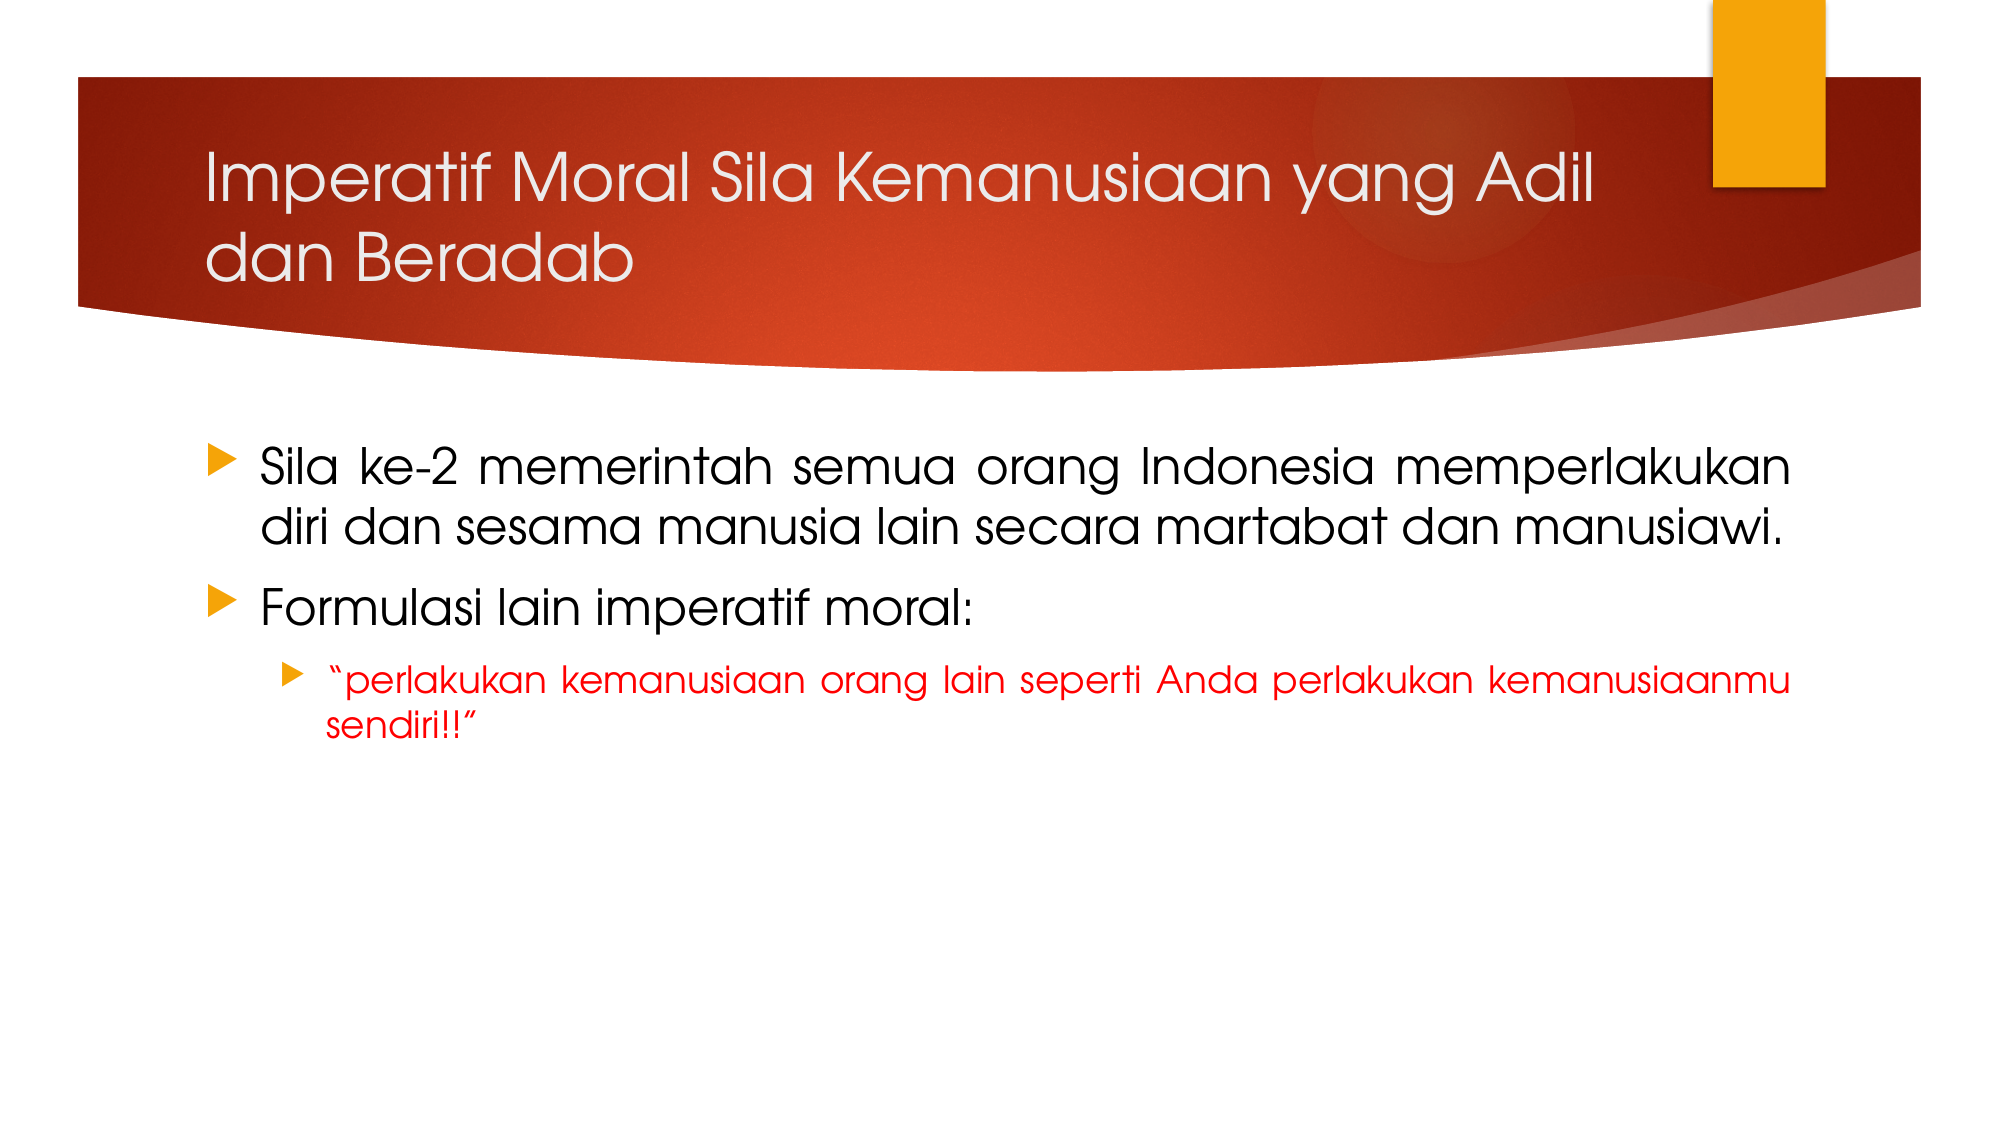

# Imperatif Moral Sila Kemanusiaan yang Adil dan Beradab
Sila ke-2 memerintah semua orang Indonesia memperlakukan diri dan sesama manusia lain secara martabat dan manusiawi.
Formulasi lain imperatif moral:
“perlakukan kemanusiaan orang lain seperti Anda perlakukan kemanusiaanmu sendiri!!”